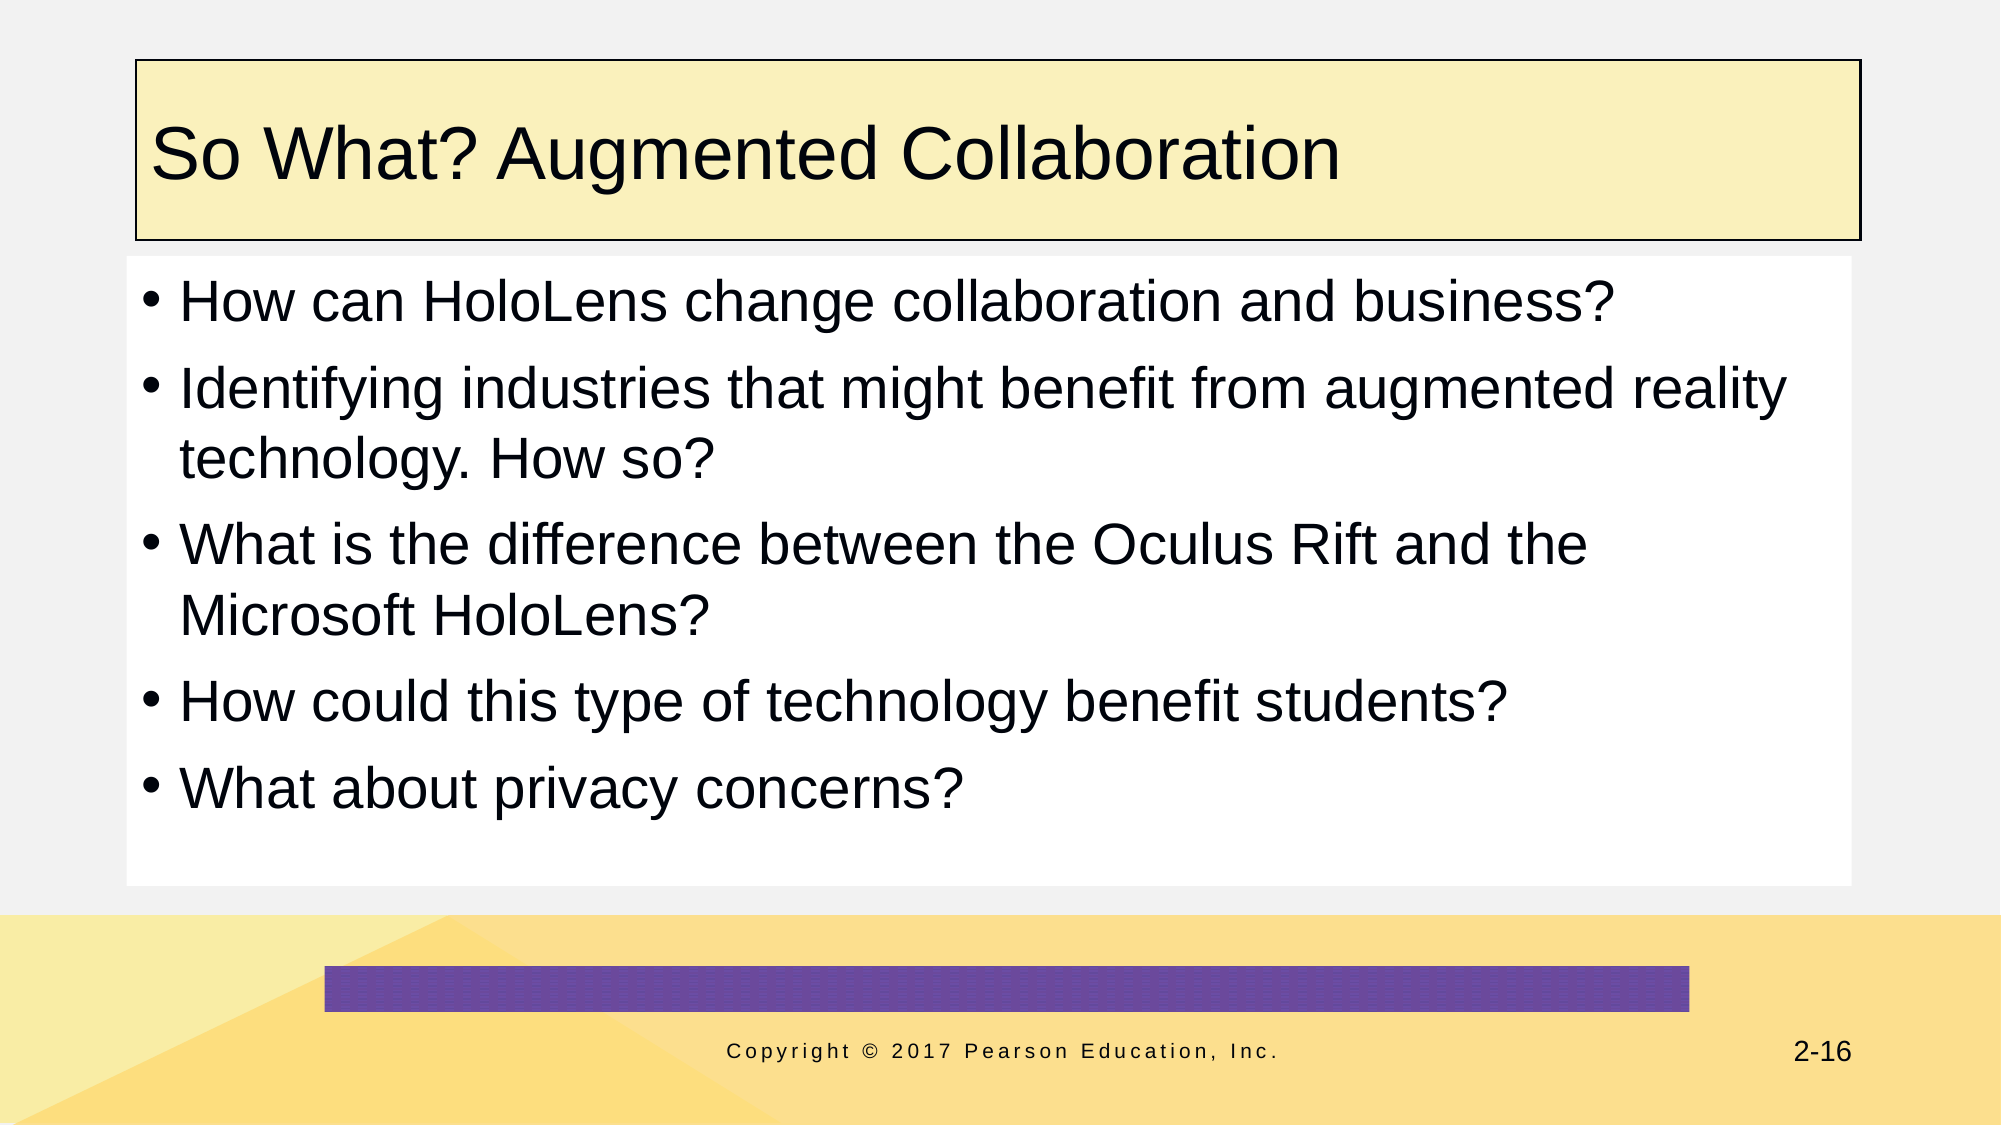

# So What? Augmented Collaboration
How can HoloLens change collaboration and business?
Identifying industries that might benefit from augmented reality technology. How so?
What is the difference between the Oculus Rift and the Microsoft HoloLens?
How could this type of technology benefit students?
What about privacy concerns?
Copyright © 2017 Pearson Education, Inc.